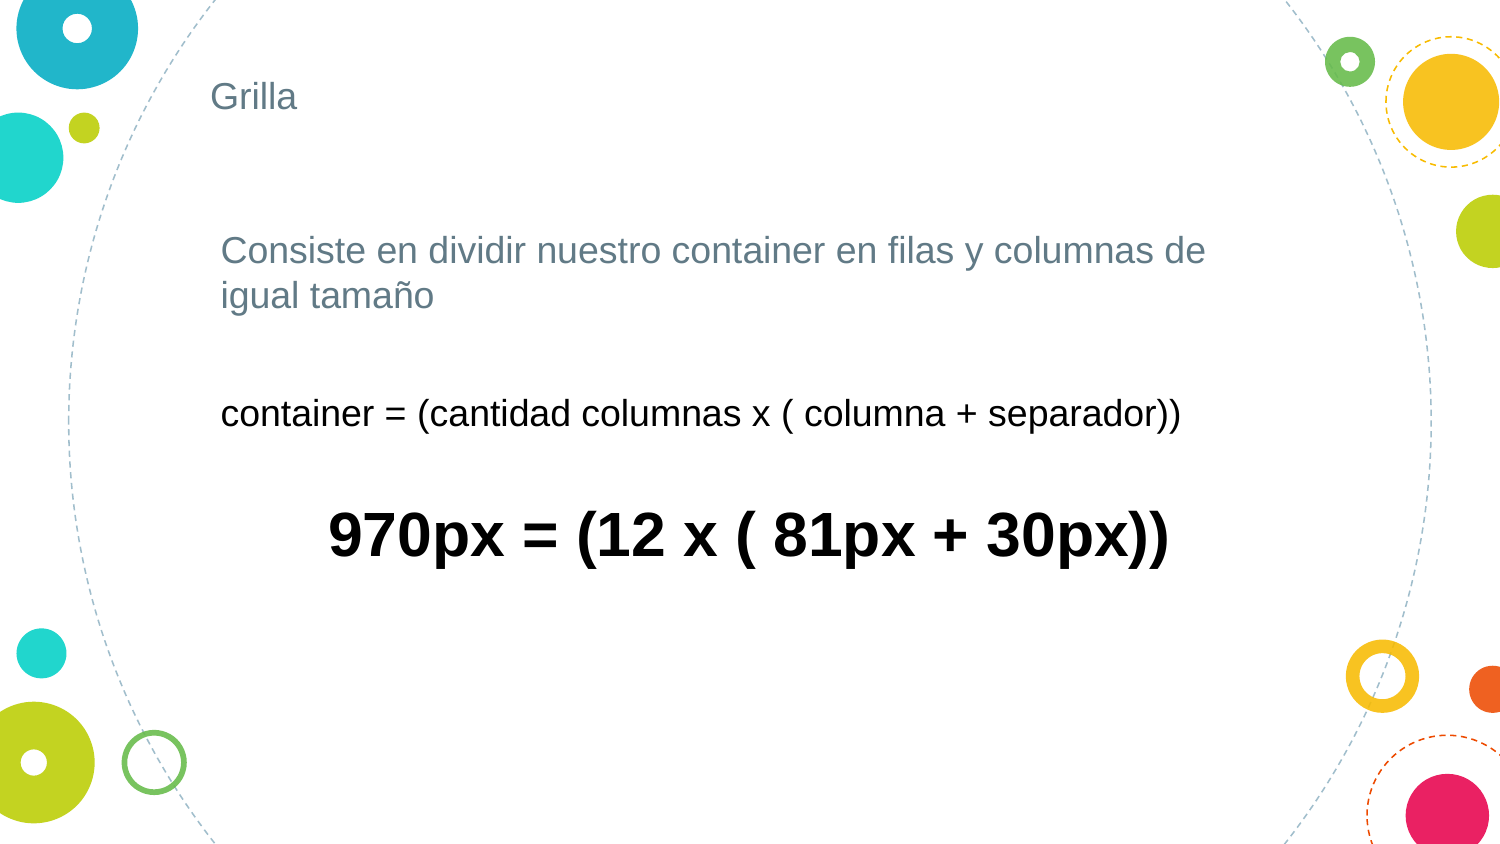

Grilla
Consiste en dividir nuestro container en filas y columnas de igual tamaño

container = (cantidad columnas x ( columna + separador))

970px = (12 x ( 81px + 30px))